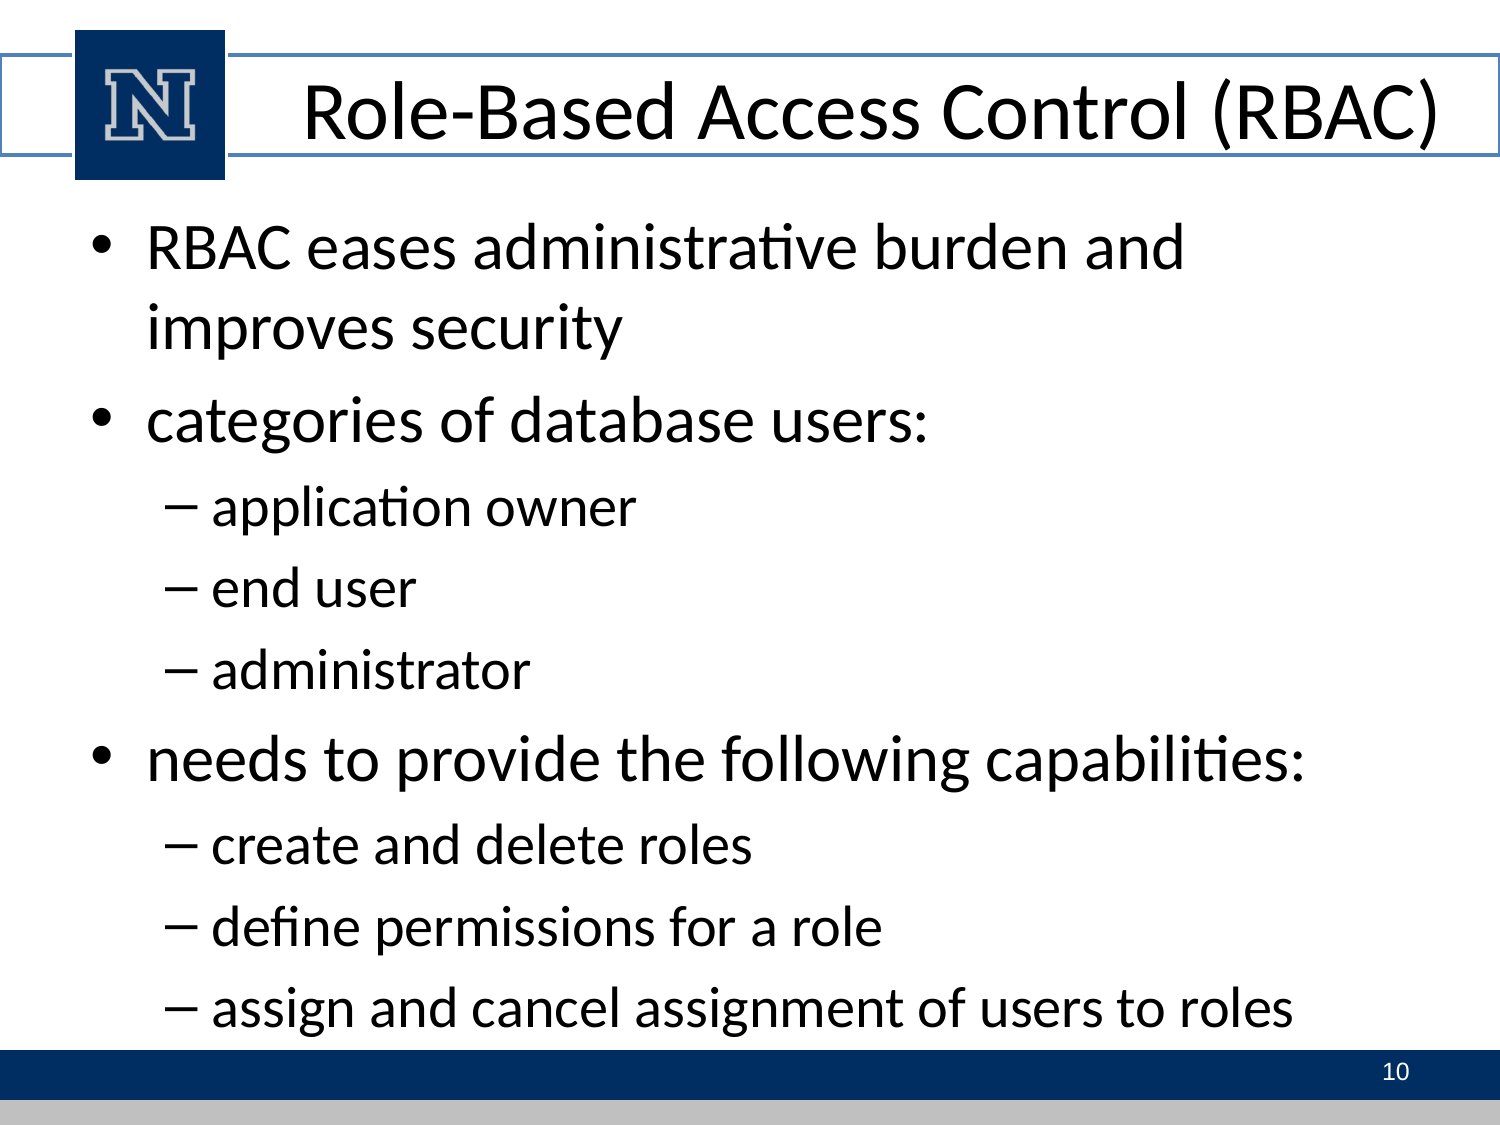

# Role-Based Access Control (RBAC)
RBAC eases administrative burden and improves security
categories of database users:
application owner
end user
administrator
needs to provide the following capabilities:
create and delete roles
define permissions for a role
assign and cancel assignment of users to roles
10